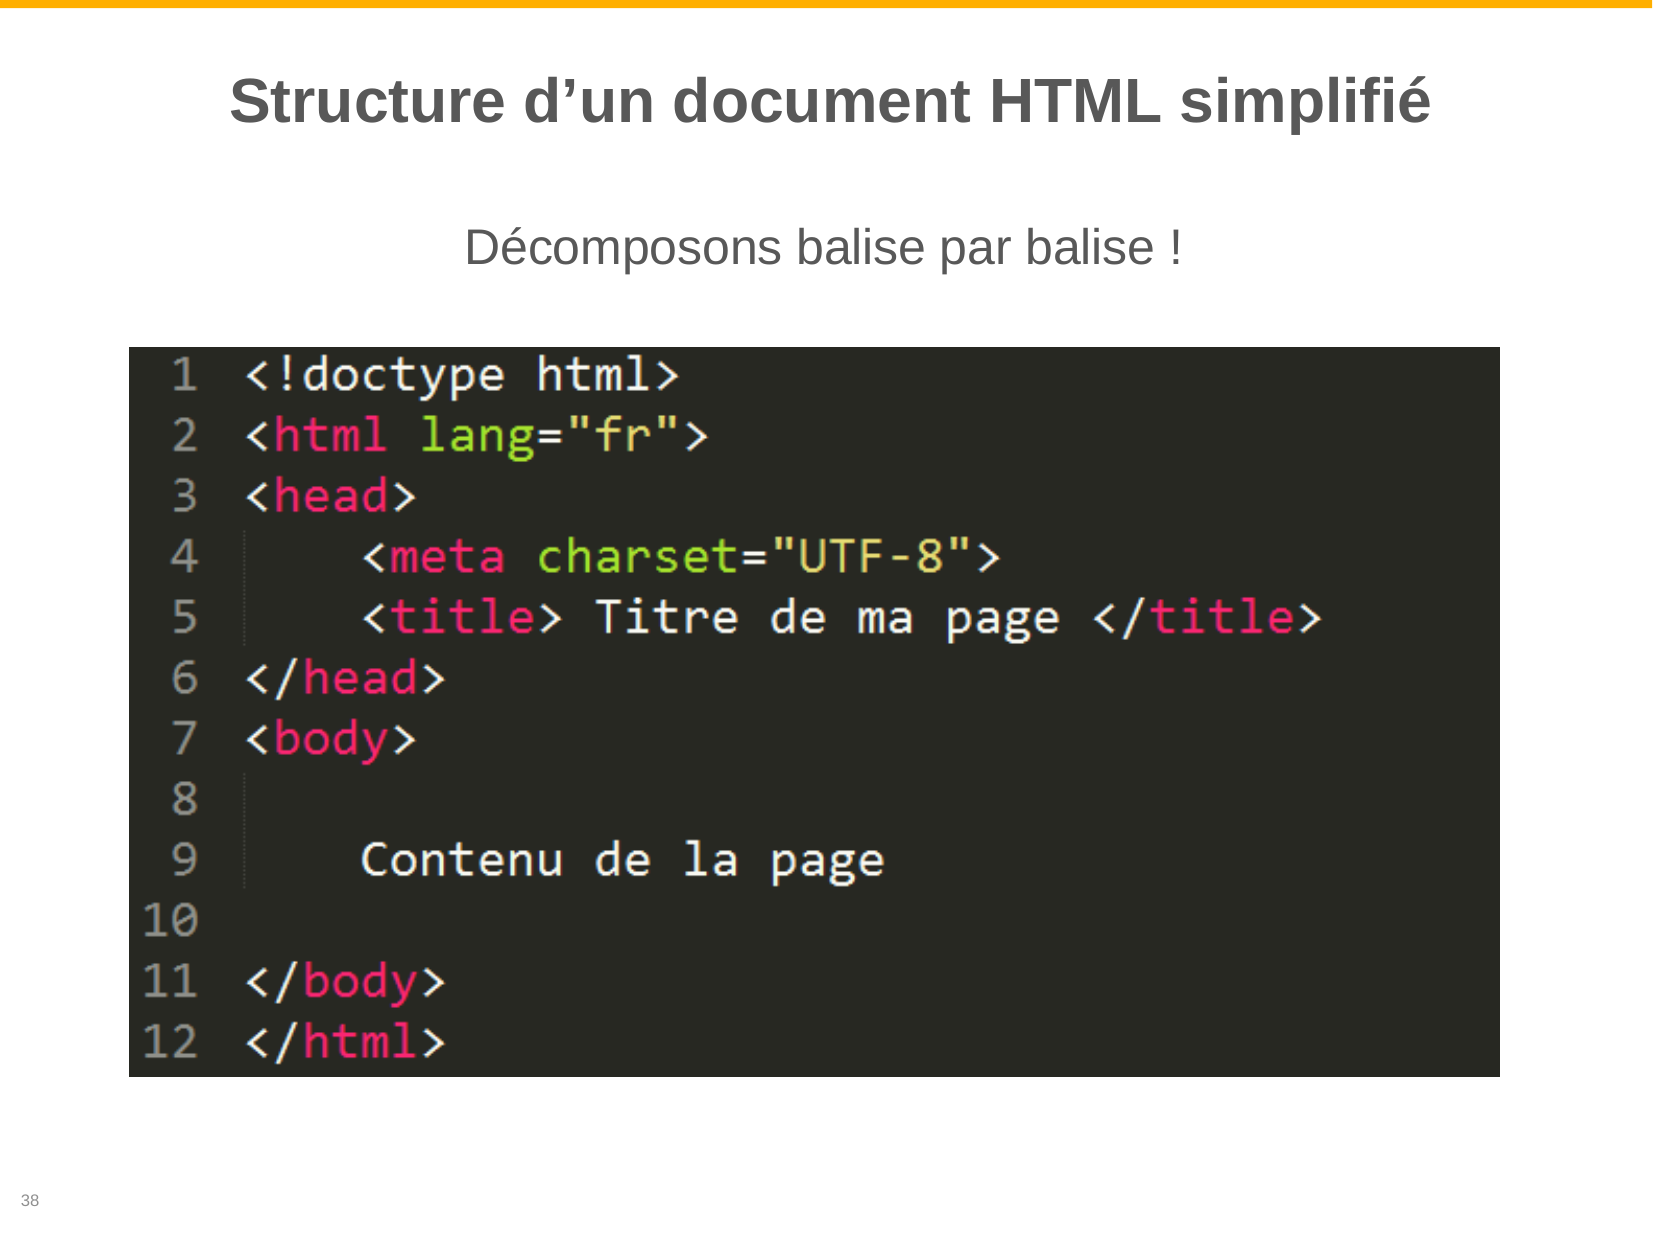

Structure d’un document HTML simplifié
Décomposons balise par balise !

38